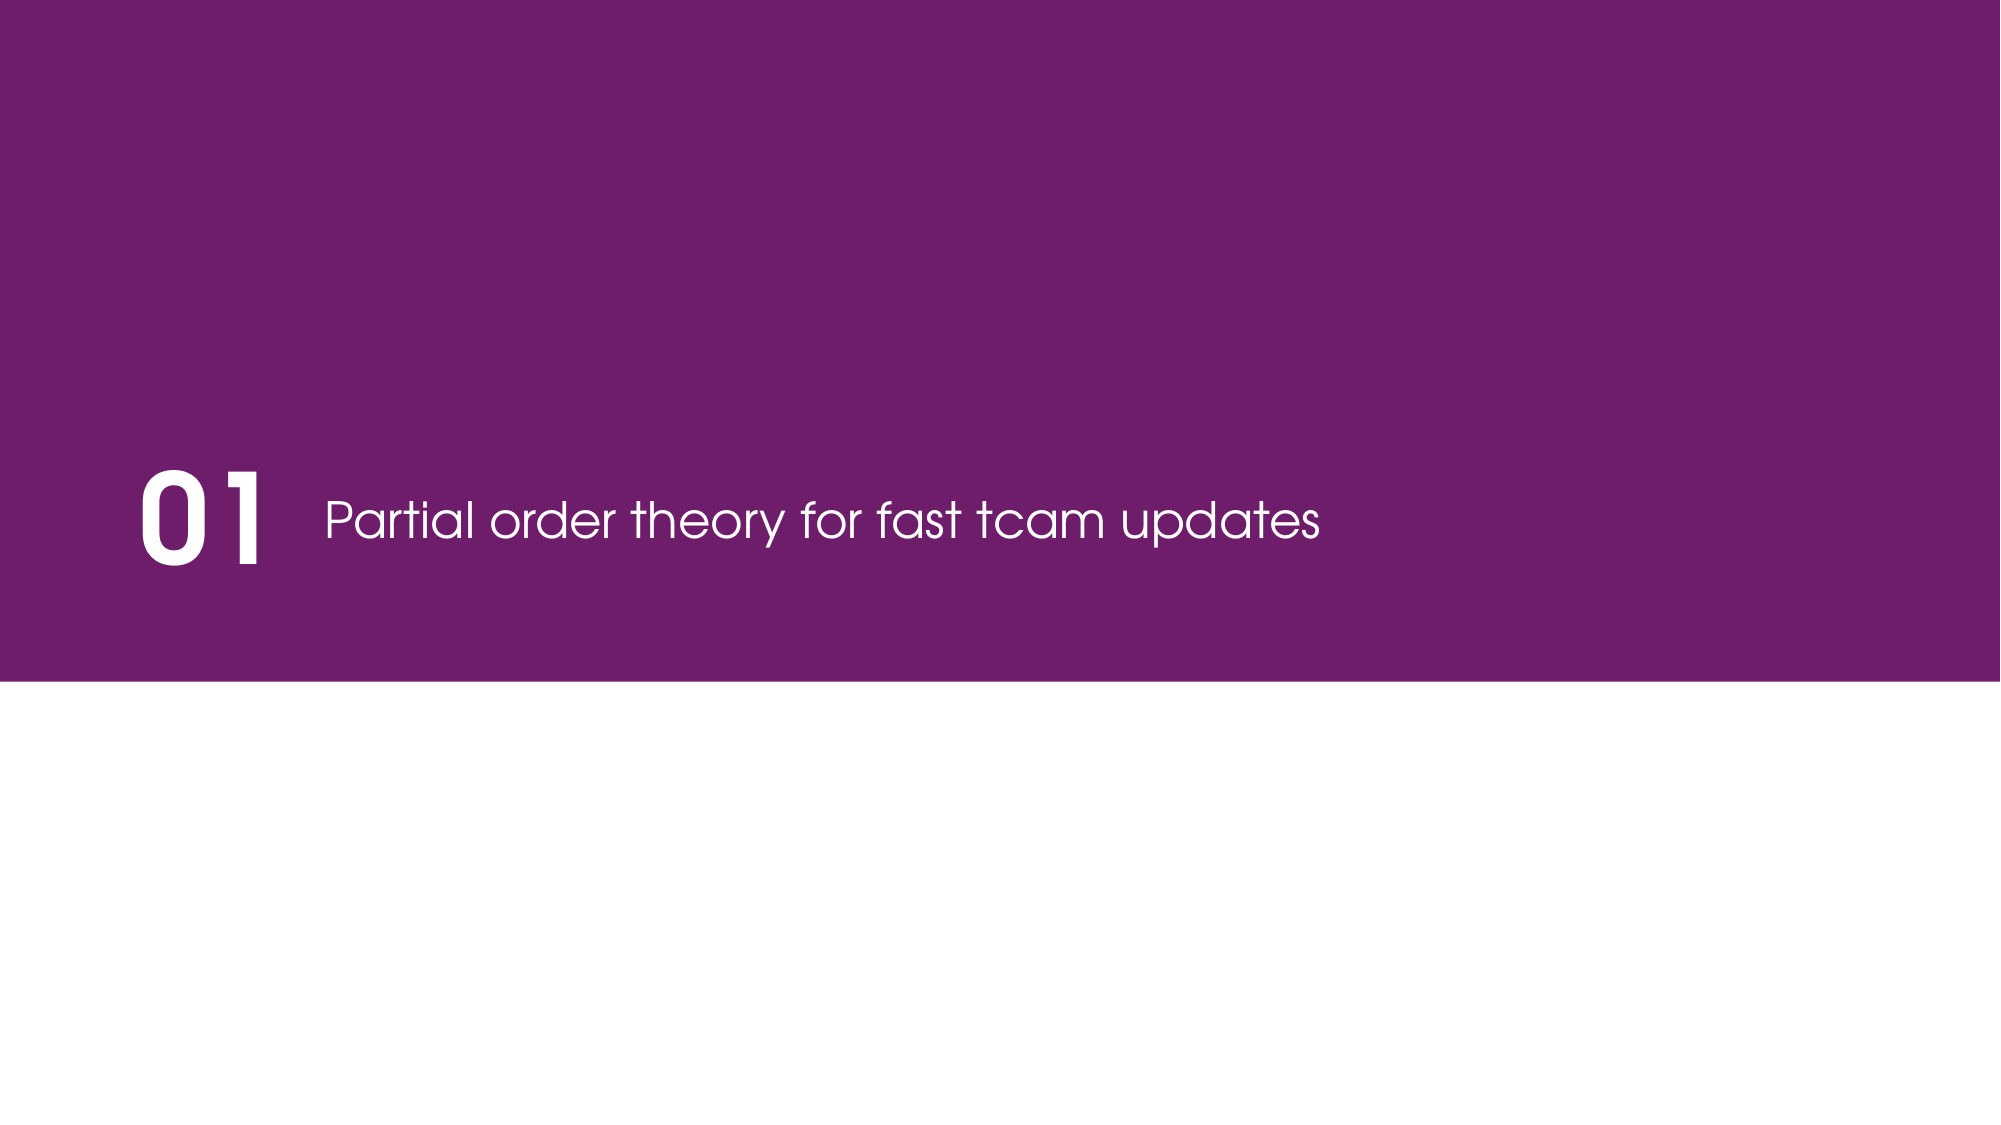

01
Partial order theory for fast tcam updates